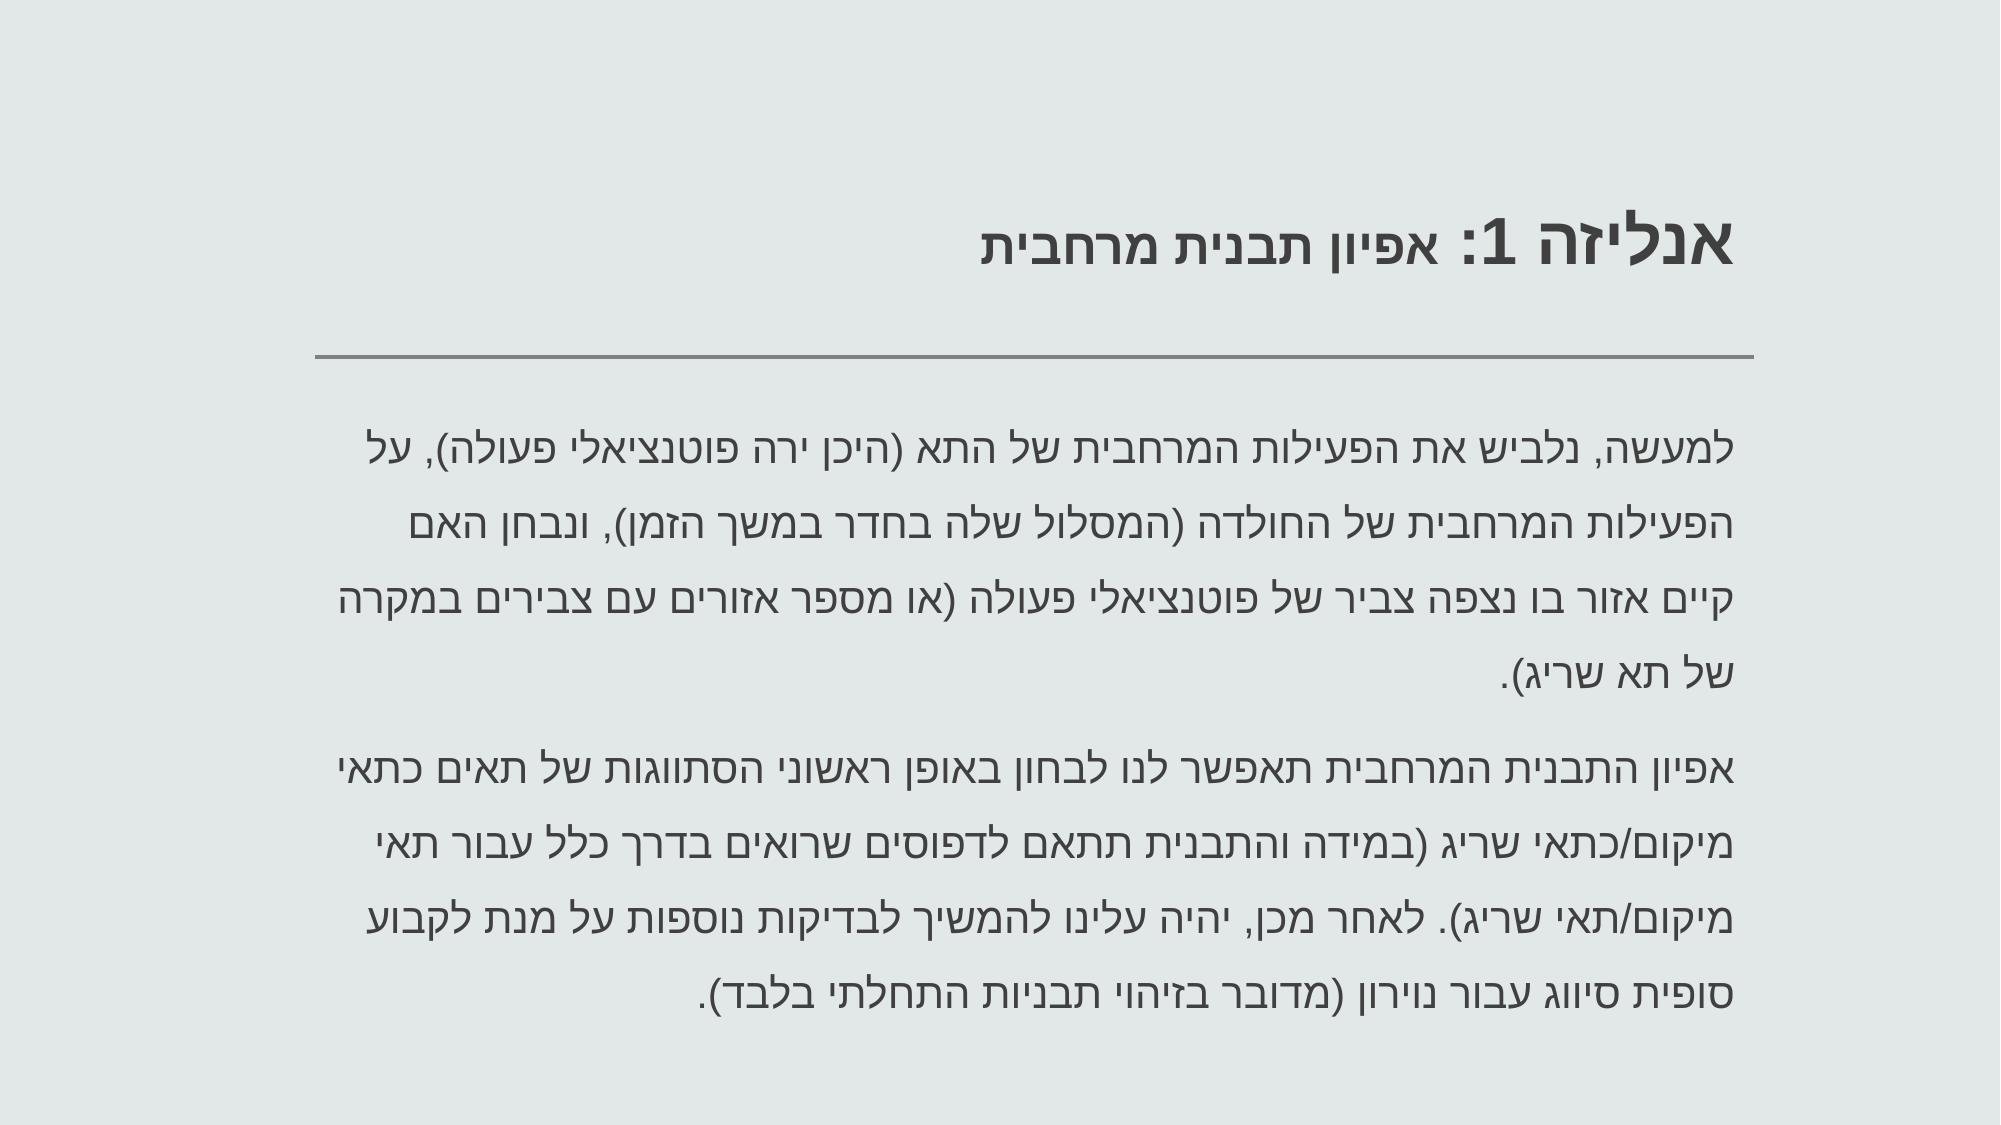

# אנליזה 1: אפיון תבנית מרחבית
למעשה, נלביש את הפעילות המרחבית של התא (היכן ירה פוטנציאלי פעולה), על הפעילות המרחבית של החולדה (המסלול שלה בחדר במשך הזמן), ונבחן האם קיים אזור בו נצפה צביר של פוטנציאלי פעולה (או מספר אזורים עם צבירים במקרה של תא שריג).
אפיון התבנית המרחבית תאפשר לנו לבחון באופן ראשוני הסתווגות של תאים כתאי מיקום/כתאי שריג (במידה והתבנית תתאם לדפוסים שרואים בדרך כלל עבור תאי מיקום/תאי שריג). לאחר מכן, יהיה עלינו להמשיך לבדיקות נוספות על מנת לקבוע סופית סיווג עבור נוירון (מדובר בזיהוי תבניות התחלתי בלבד).